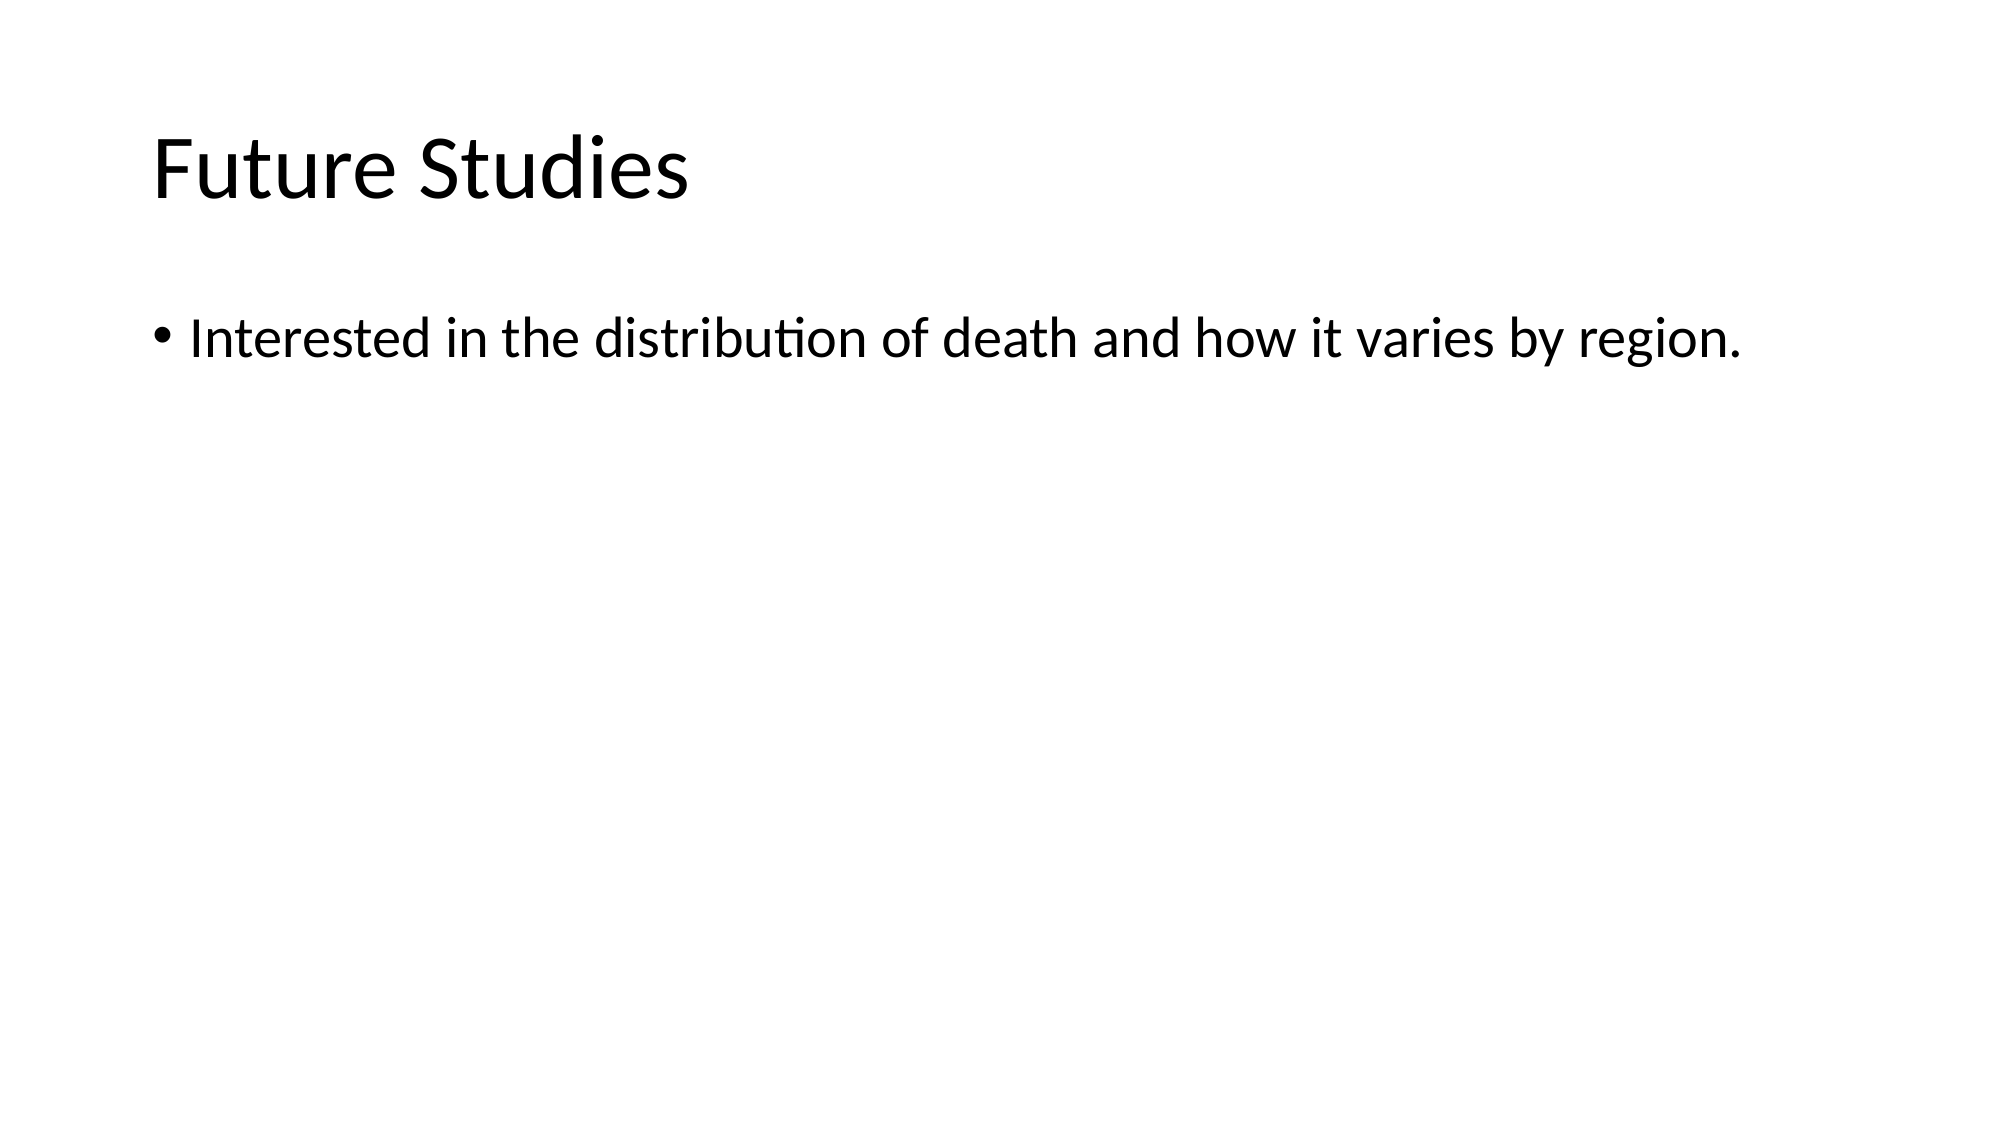

# Future Studies
Interested in the distribution of death and how it varies by region.